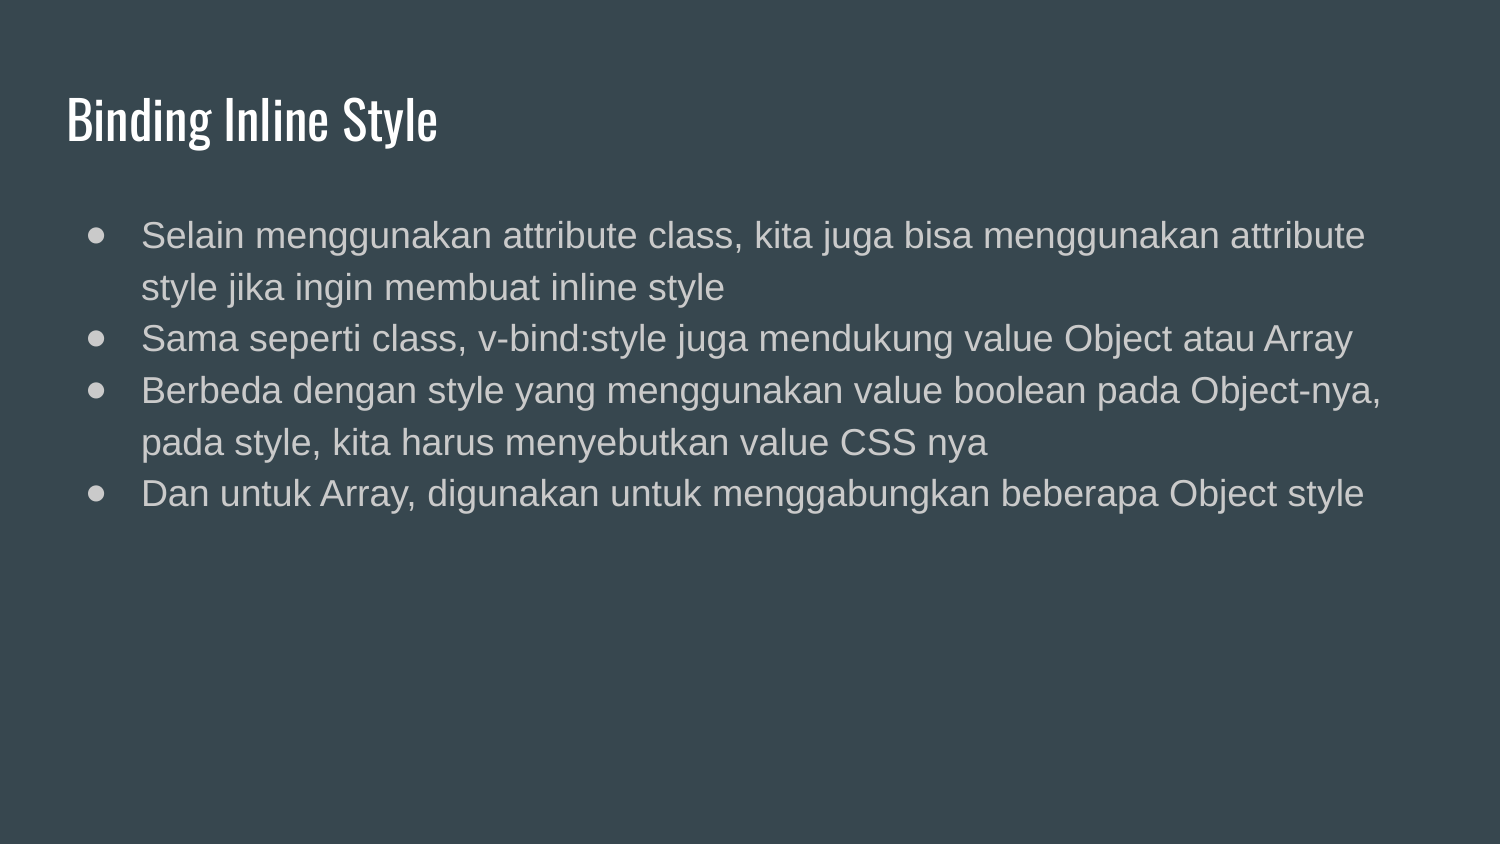

# Binding Inline Style
Selain menggunakan attribute class, kita juga bisa menggunakan attribute style jika ingin membuat inline style
Sama seperti class, v-bind:style juga mendukung value Object atau Array
Berbeda dengan style yang menggunakan value boolean pada Object-nya, pada style, kita harus menyebutkan value CSS nya
Dan untuk Array, digunakan untuk menggabungkan beberapa Object style